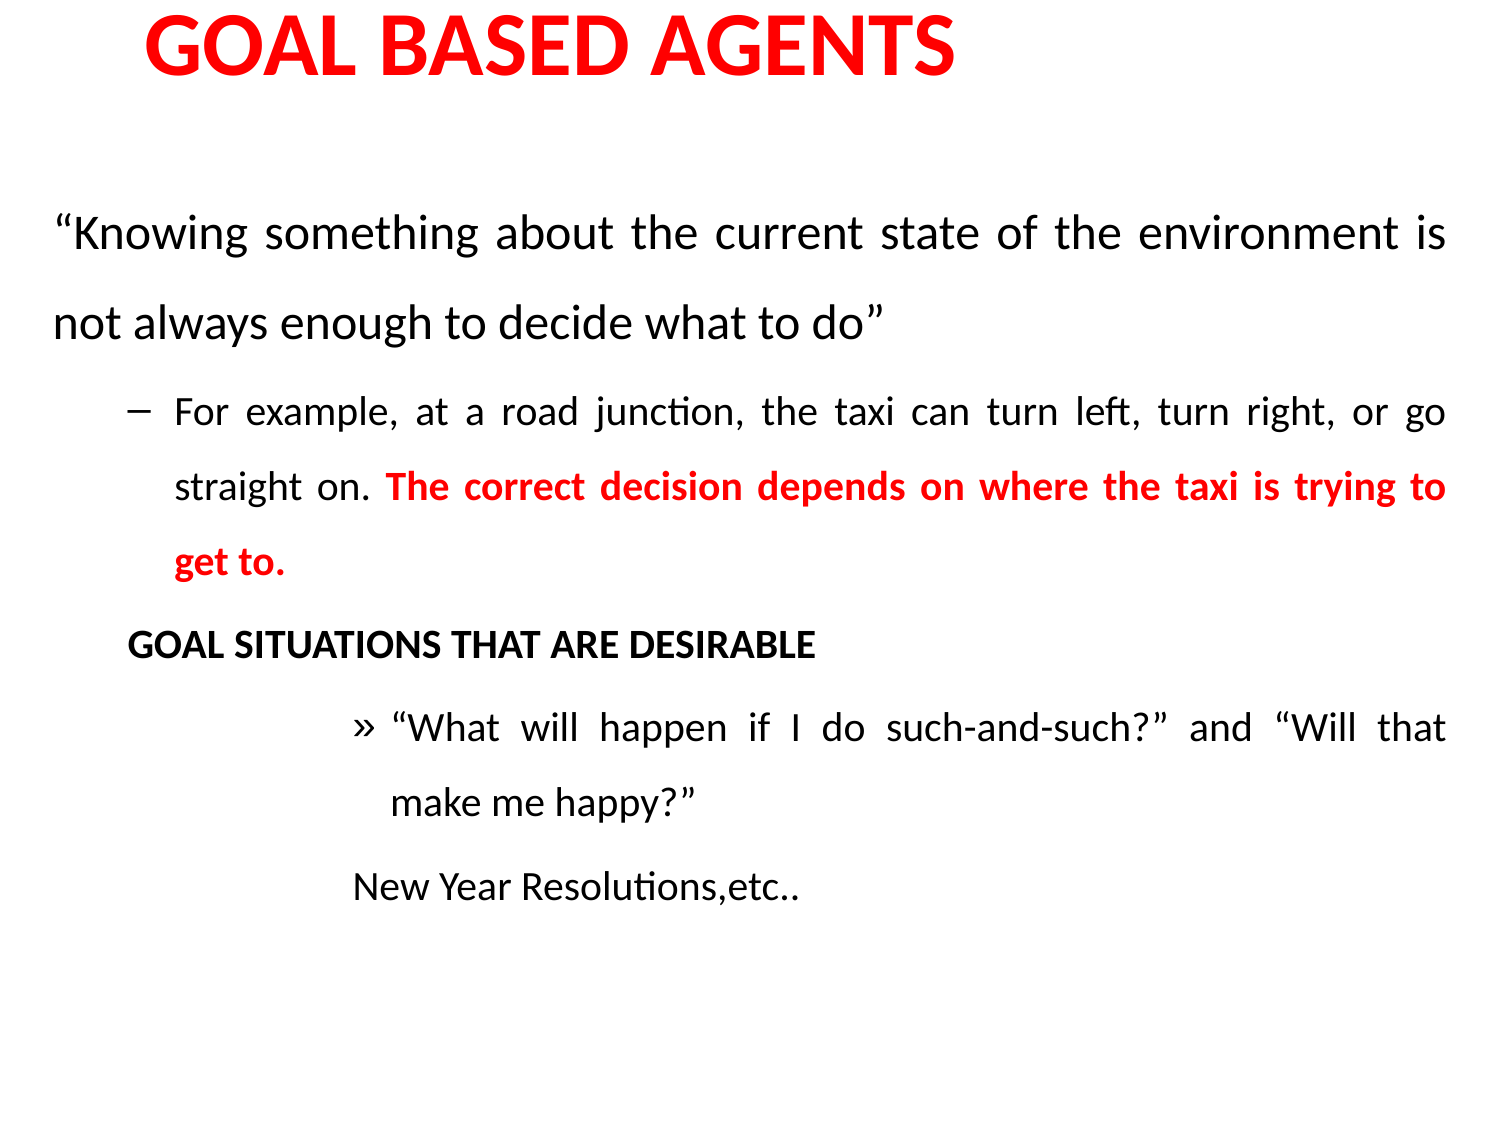

# GOAL BASED AGENTS
“Knowing something about the current state of the environment is not always enough to decide what to do”
For example, at a road junction, the taxi can turn left, turn right, or go straight on. The correct decision depends on where the taxi is trying to get to.
GOAL SITUATIONS THAT ARE DESIRABLE
“What will happen if I do such-and-such?” and “Will that make me happy?”
New Year Resolutions,etc..